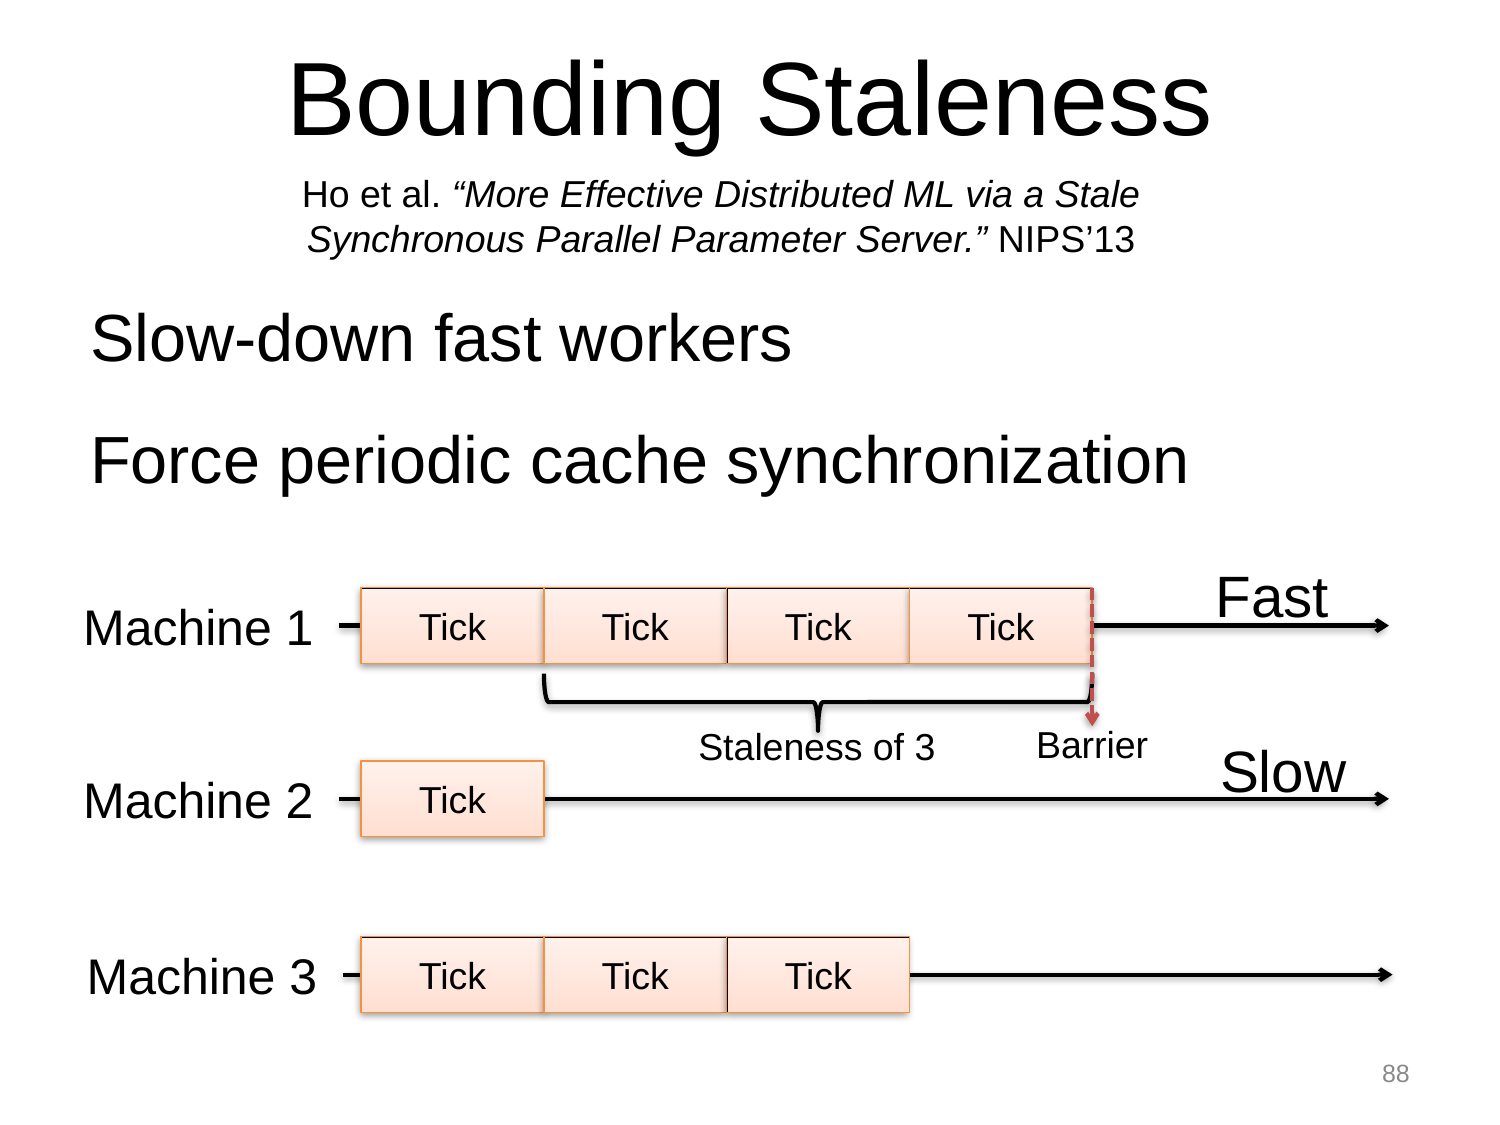

# Bounding Staleness
Ho et al. “More Effective Distributed ML via a Stale Synchronous Parallel Parameter Server.” NIPS’13

Slow-down fast workers
Force periodic cache synchronization
Fast
Machine 1
Tick
Tick
Tick
Tick
Barrier

Staleness of 3
Slow
Tick
Machine 2
Machine 3
Tick
Tick
Tick
88